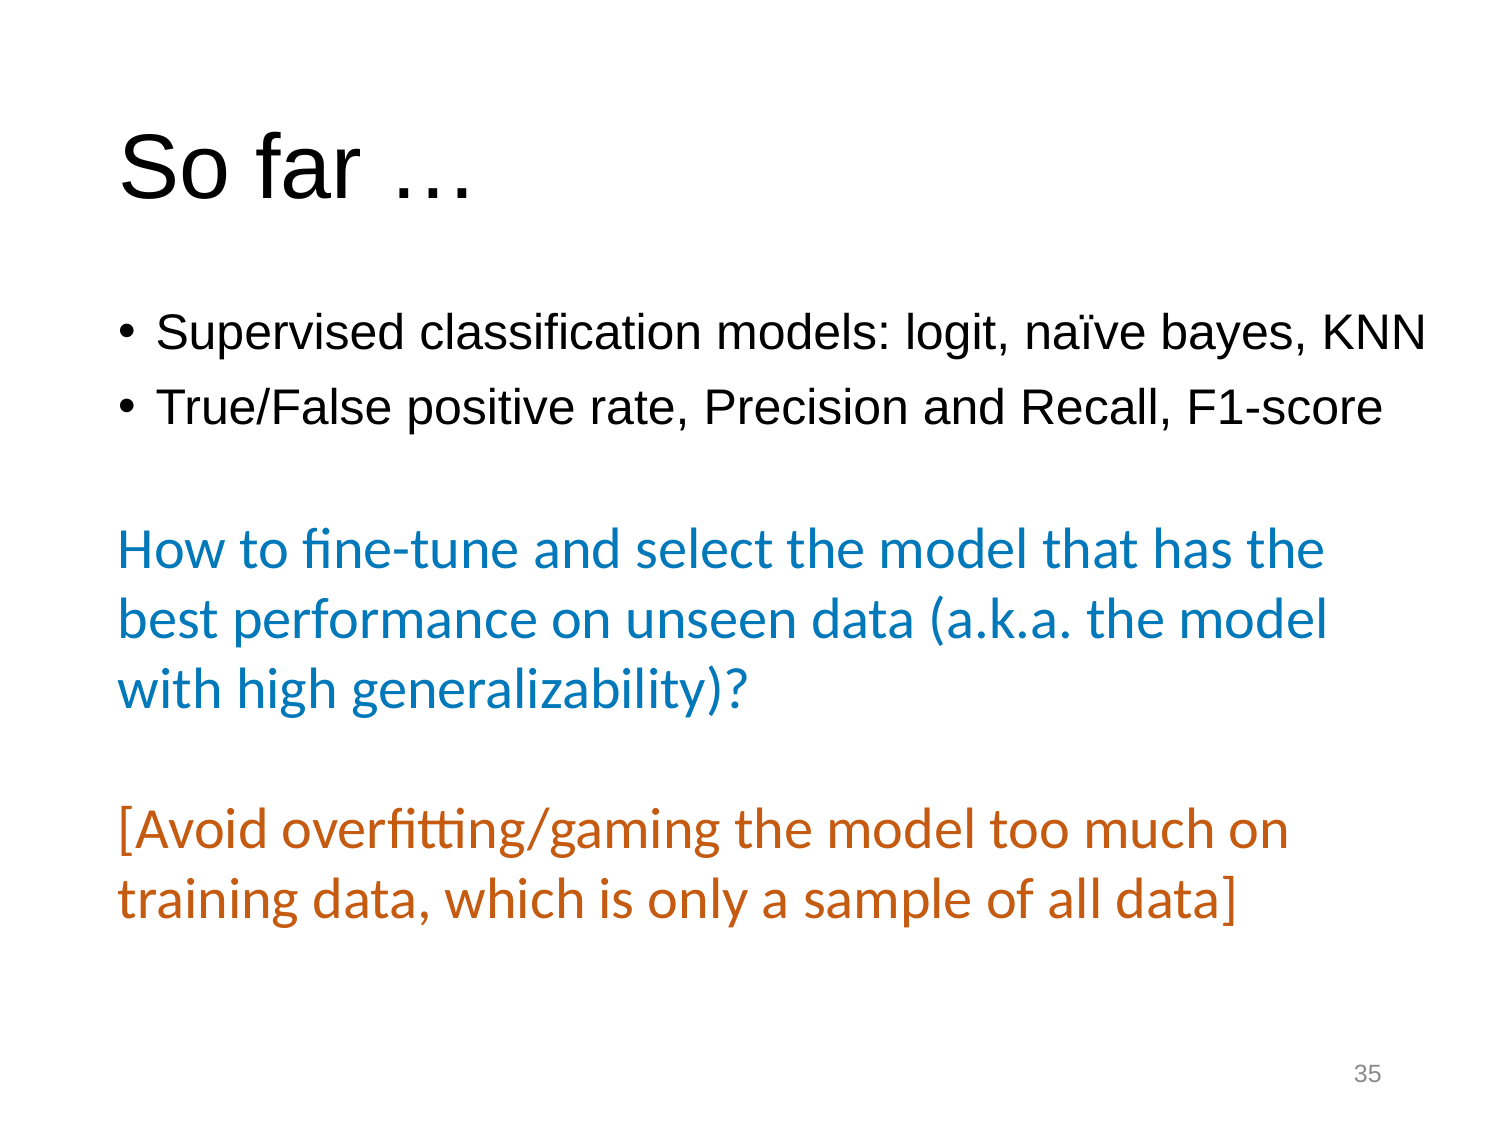

# So far …
Supervised classification models: logit, naïve bayes, KNN
True/False positive rate, Precision and Recall, F1-score
How to fine-tune and select the model that has the best performance on unseen data (a.k.a. the model with high generalizability)?

[Avoid overfitting/gaming the model too much on training data, which is only a sample of all data]
35